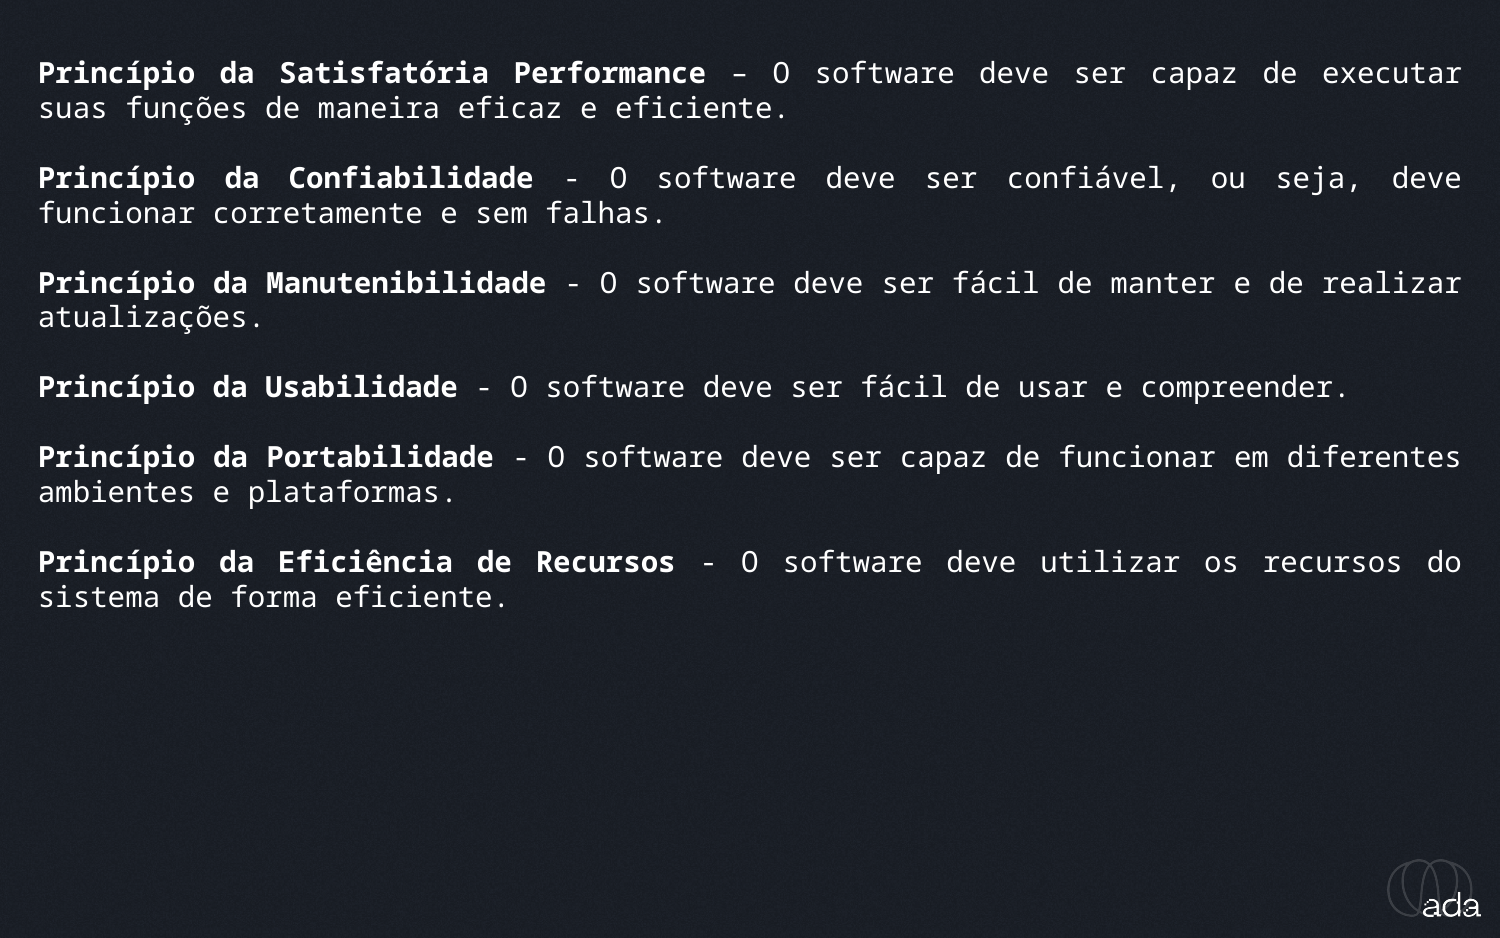

_princípios
Princípio da Satisfatória Performance – O software deve ser capaz de executar suas funções de maneira eficaz e eficiente.

Princípio da Confiabilidade - O software deve ser confiável, ou seja, deve funcionar corretamente e sem falhas.

Princípio da Manutenibilidade - O software deve ser fácil de manter e de realizar atualizações.

Princípio da Usabilidade - O software deve ser fácil de usar e compreender.

Princípio da Portabilidade - O software deve ser capaz de funcionar em diferentes ambientes e plataformas.

Princípio da Eficiência de Recursos - O software deve utilizar os recursos do sistema de forma eficiente.